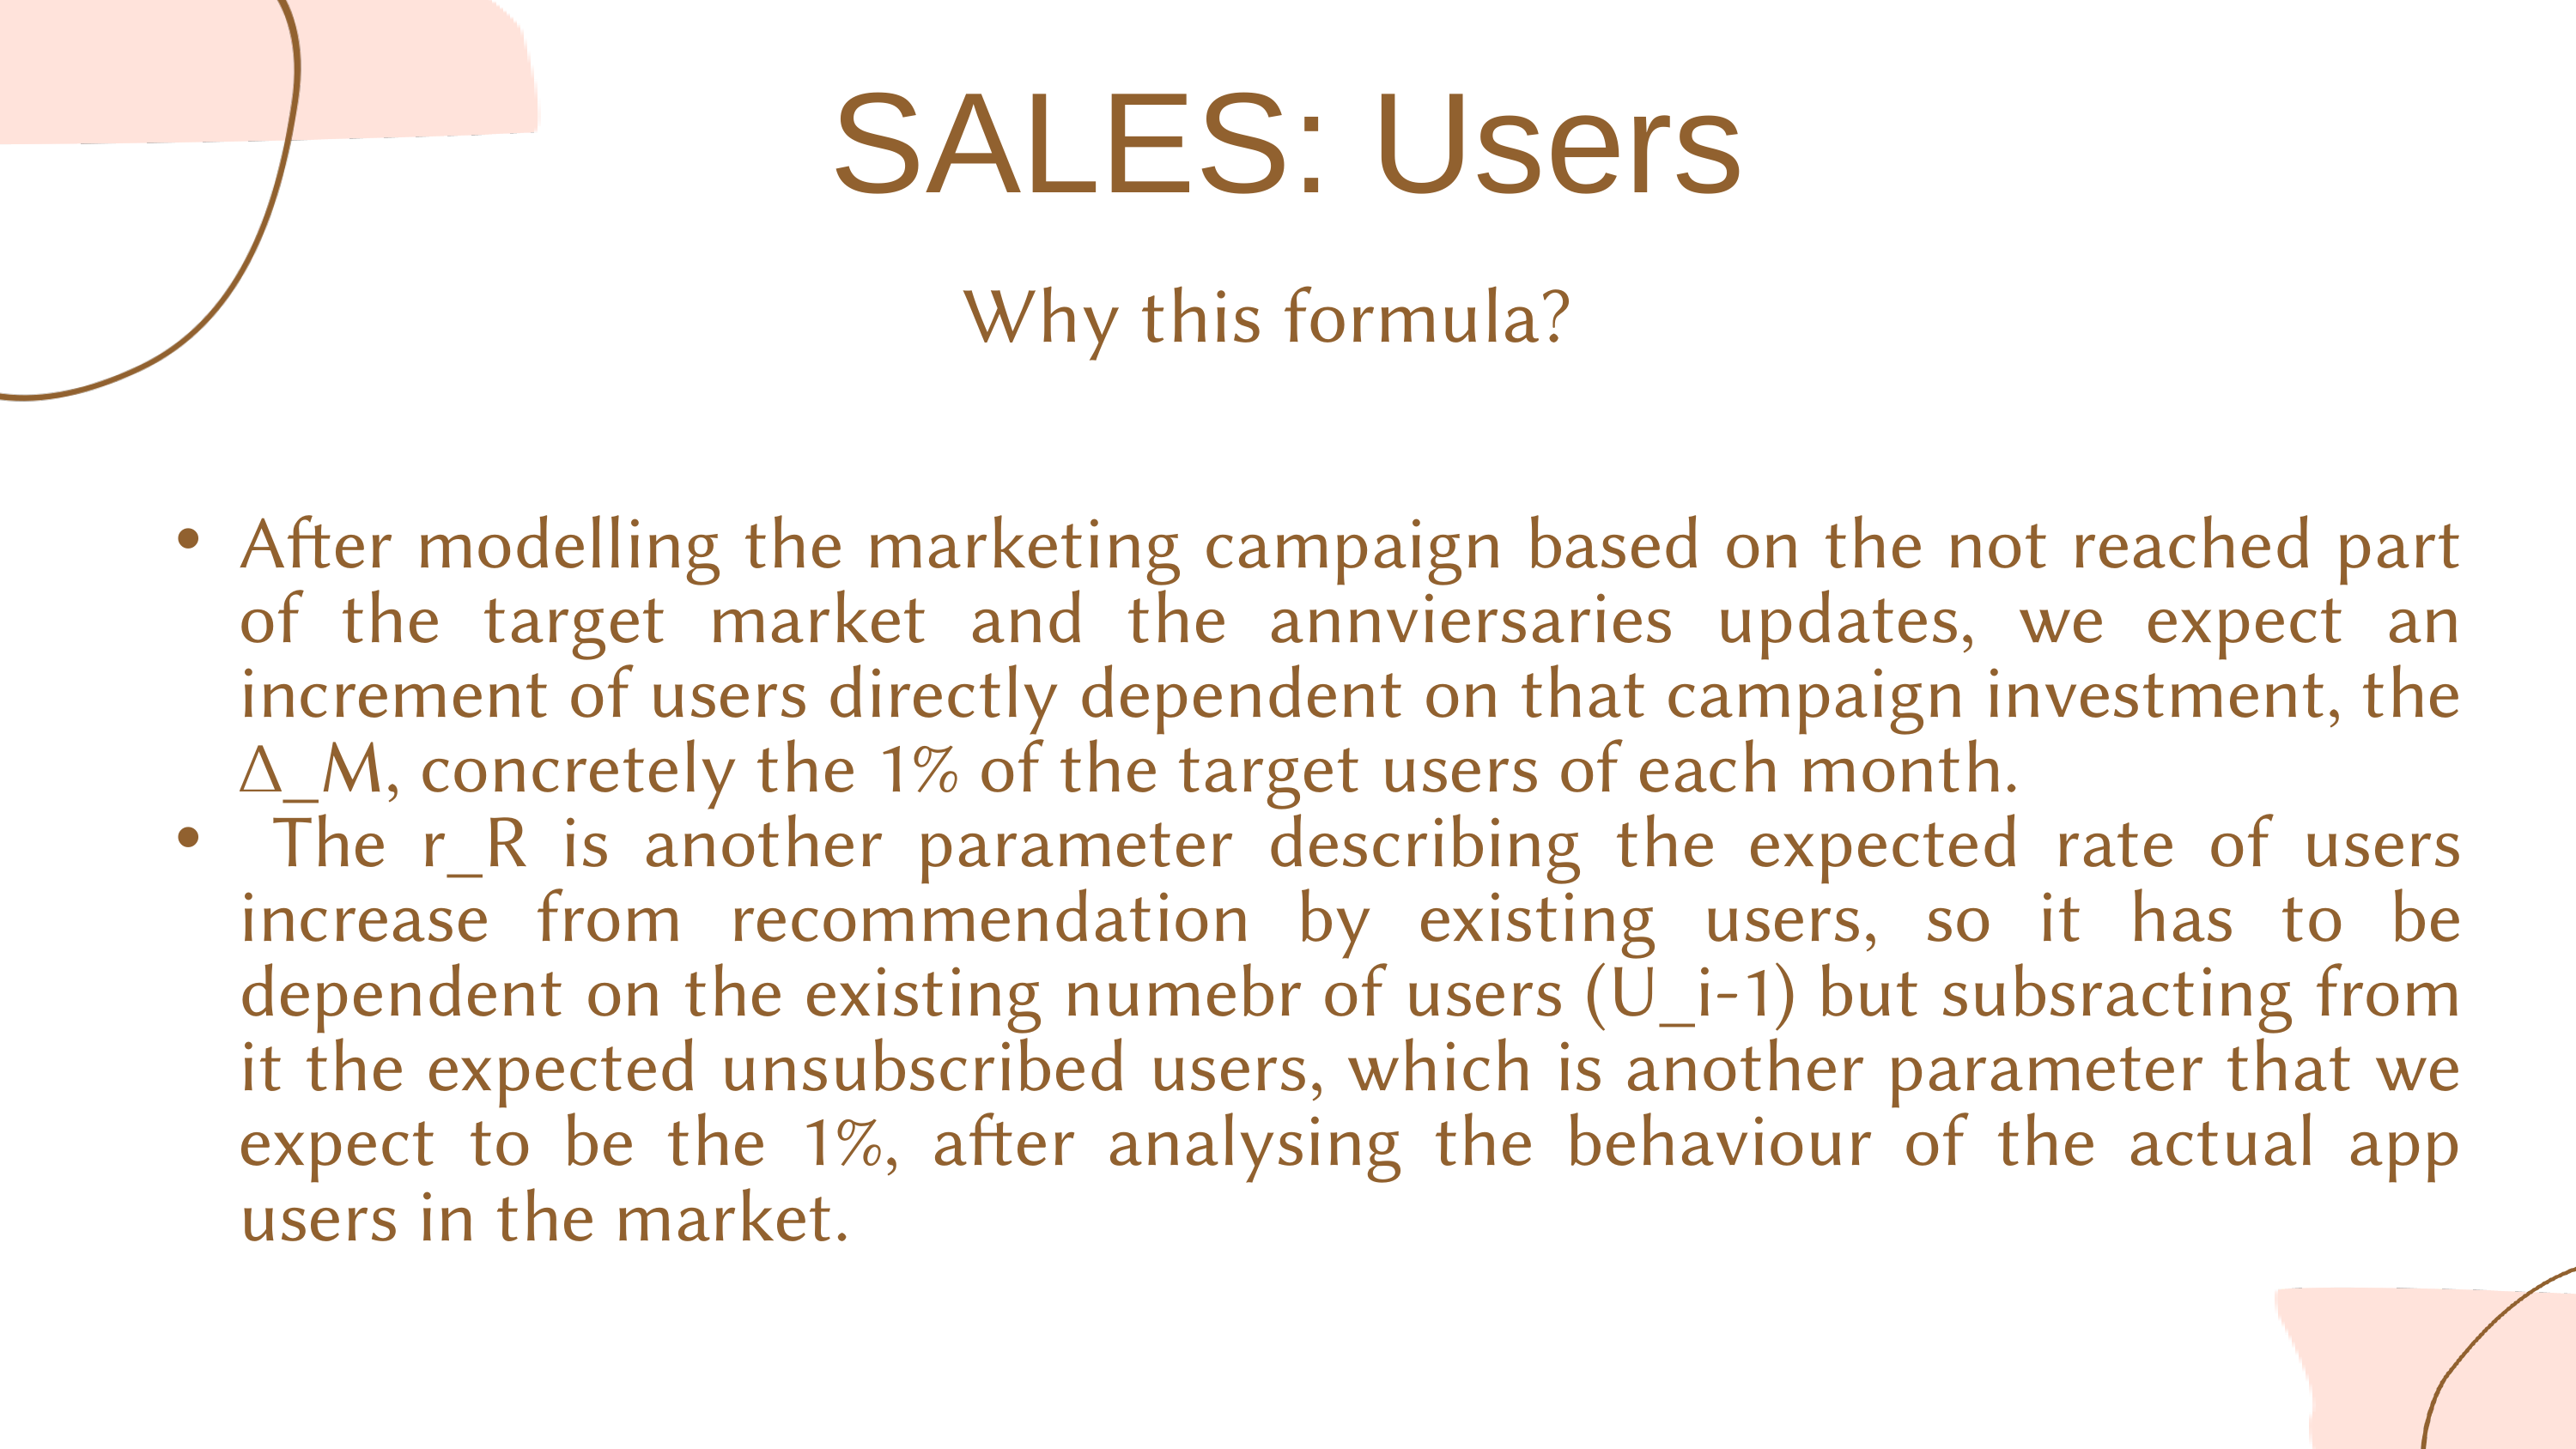

SALES: Users
Why this formula?
After modelling the marketing campaign based on the not reached part of the target market and the annviersaries updates, we expect an increment of users directly dependent on that campaign investment, the ∆_M, concretely the 1% of the target users of each month.
 The r_R is another parameter describing the expected rate of users increase from recommendation by existing users, so it has to be dependent on the existing numebr of users (U_i-1) but subsracting from it the expected unsubscribed users, which is another parameter that we expect to be the 1%, after analysing the behaviour of the actual app users in the market.